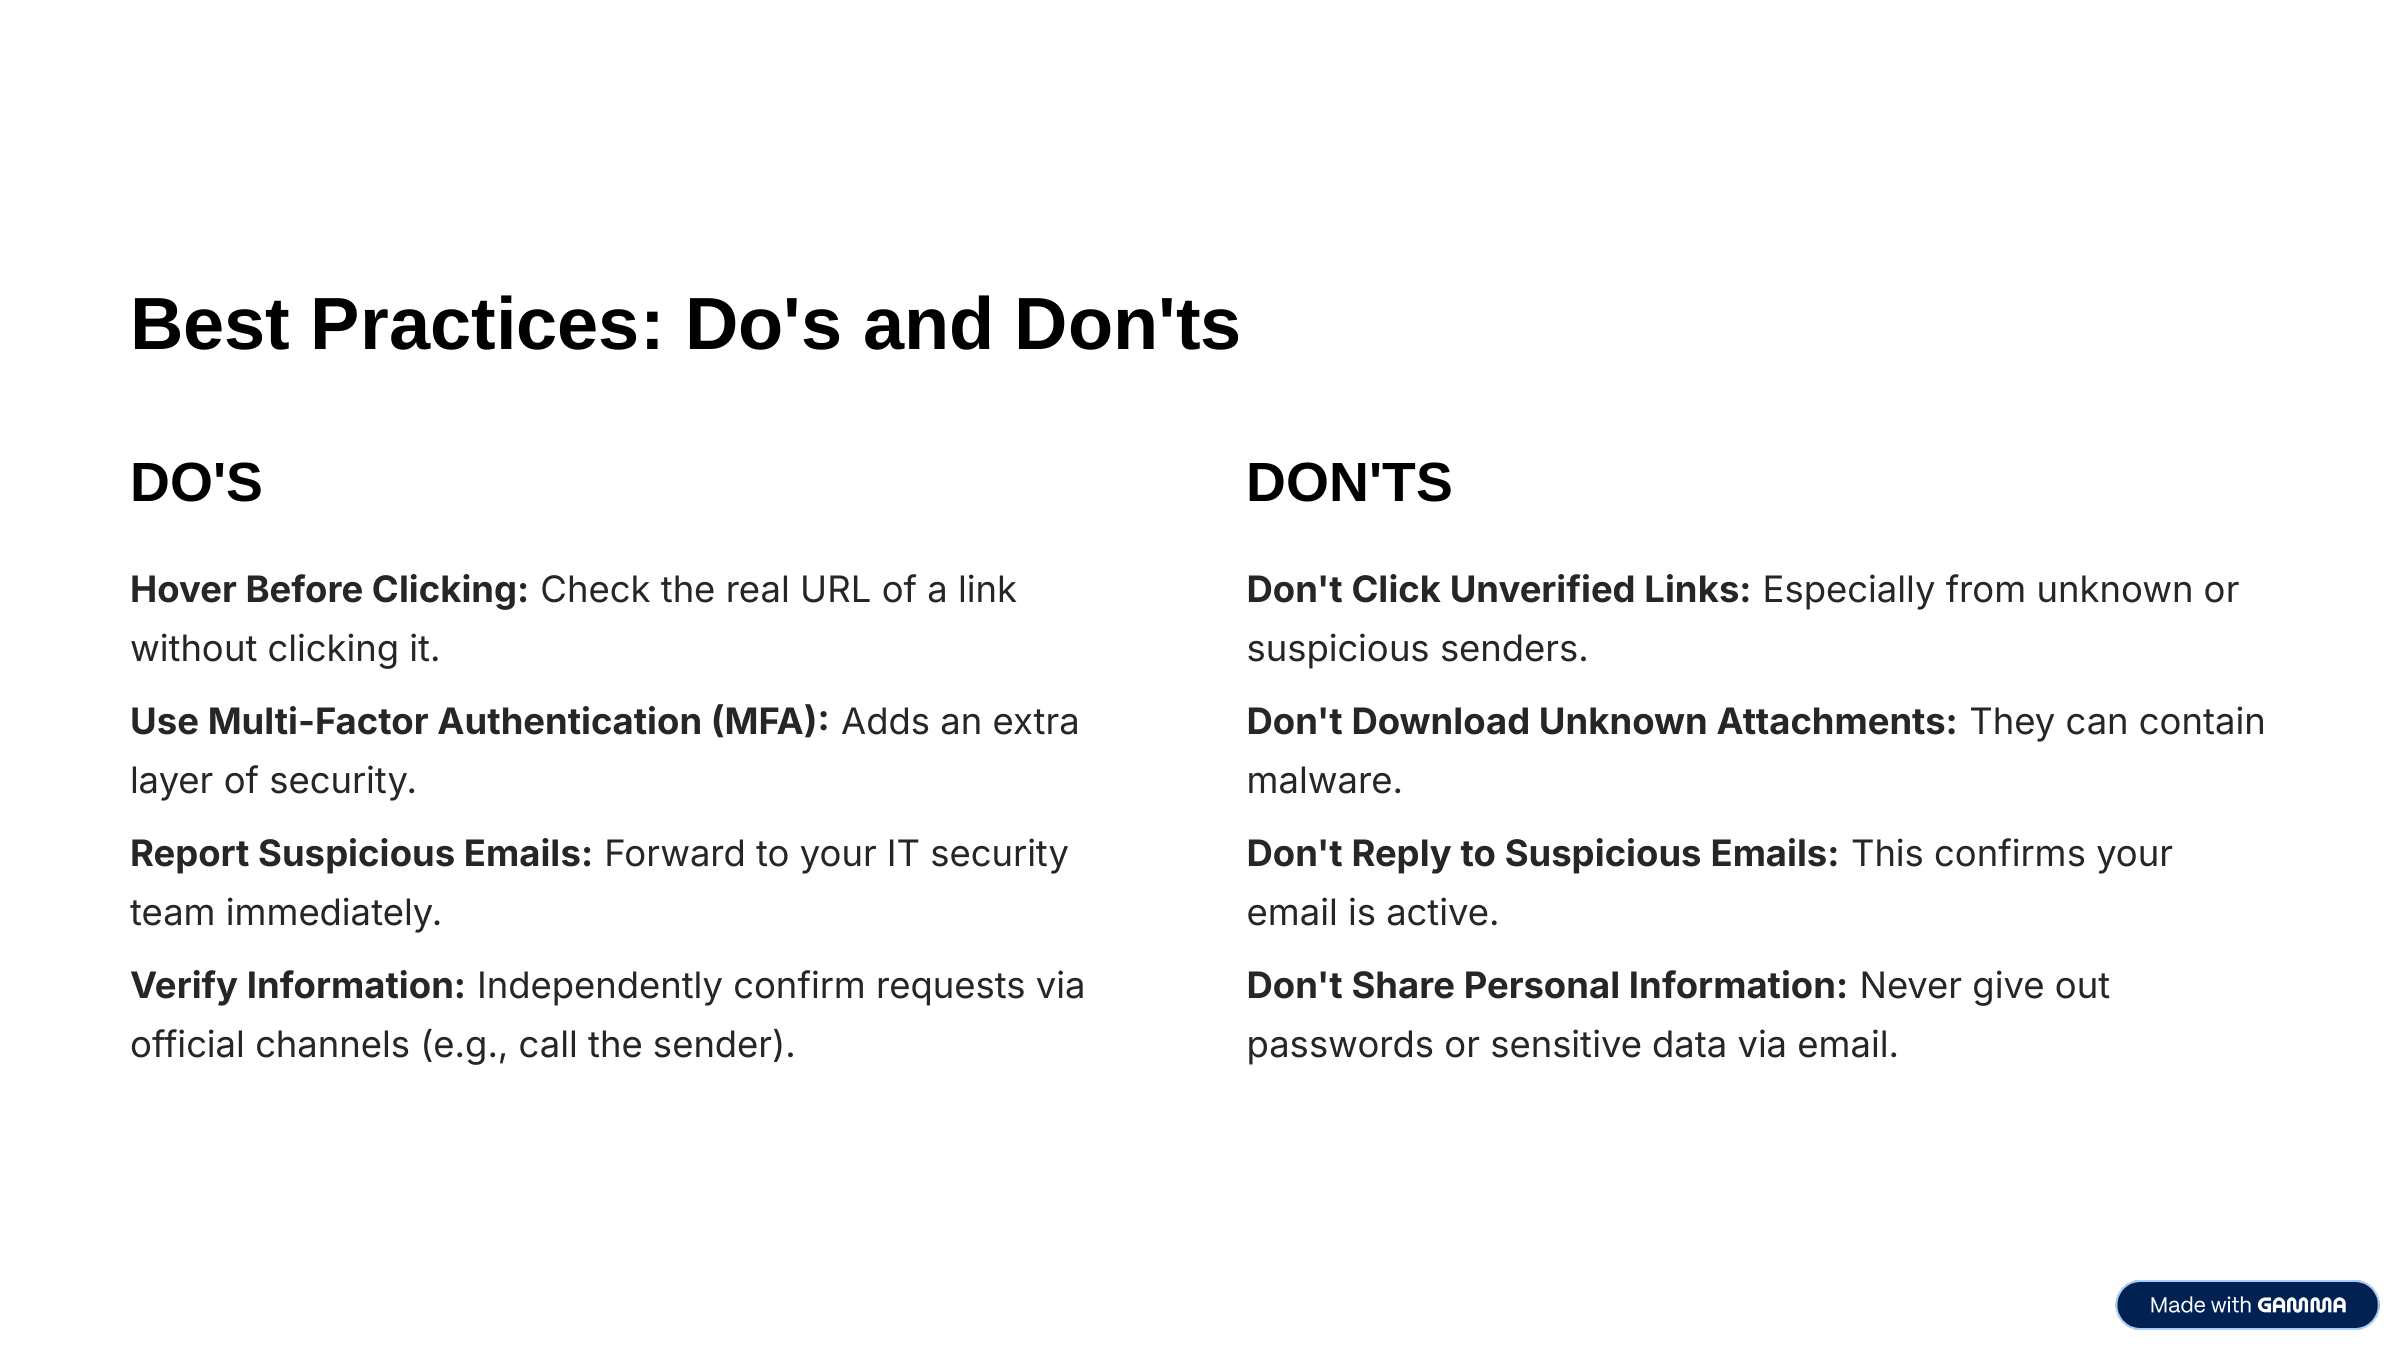

Best Practices: Do's and Don'ts
DO'S
DON'TS
Hover Before Clicking: Check the real URL of a link without clicking it.
Don't Click Unverified Links: Especially from unknown or suspicious senders.
Use Multi-Factor Authentication (MFA): Adds an extra layer of security.
Don't Download Unknown Attachments: They can contain malware.
Report Suspicious Emails: Forward to your IT security team immediately.
Don't Reply to Suspicious Emails: This confirms your email is active.
Verify Information: Independently confirm requests via official channels (e.g., call the sender).
Don't Share Personal Information: Never give out passwords or sensitive data via email.